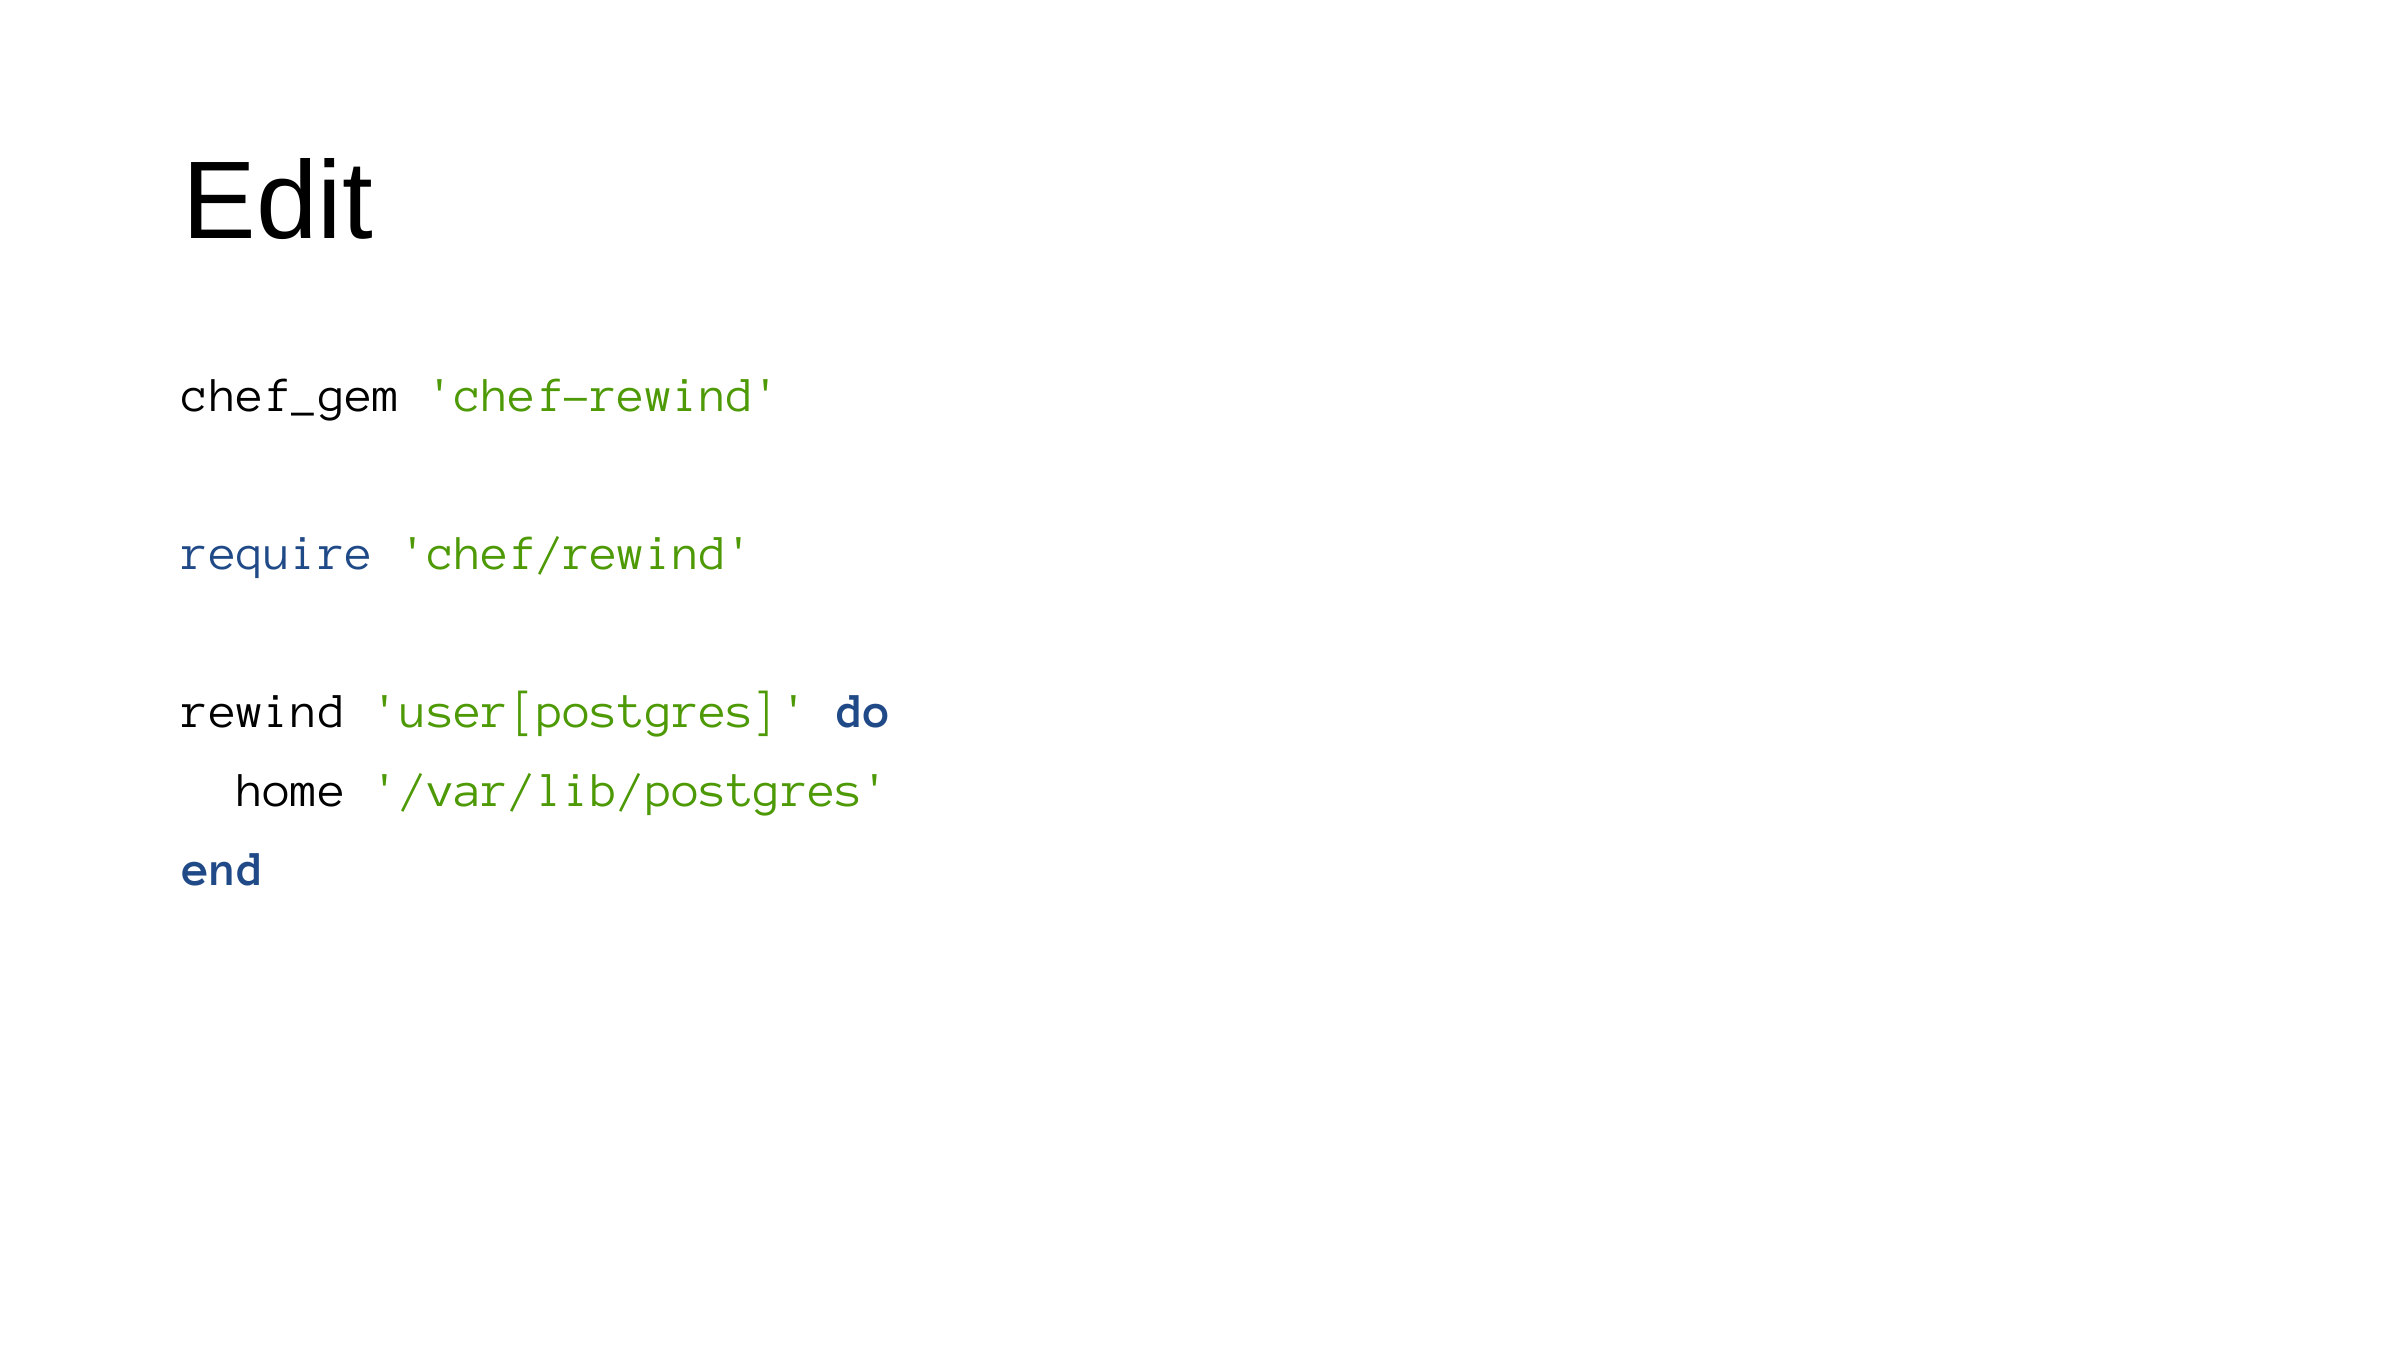

# Edit
chef_gem 'chef-rewind'

require 'chef/rewind'

rewind 'user[postgres]' do
  home '/var/lib/postgres'
end